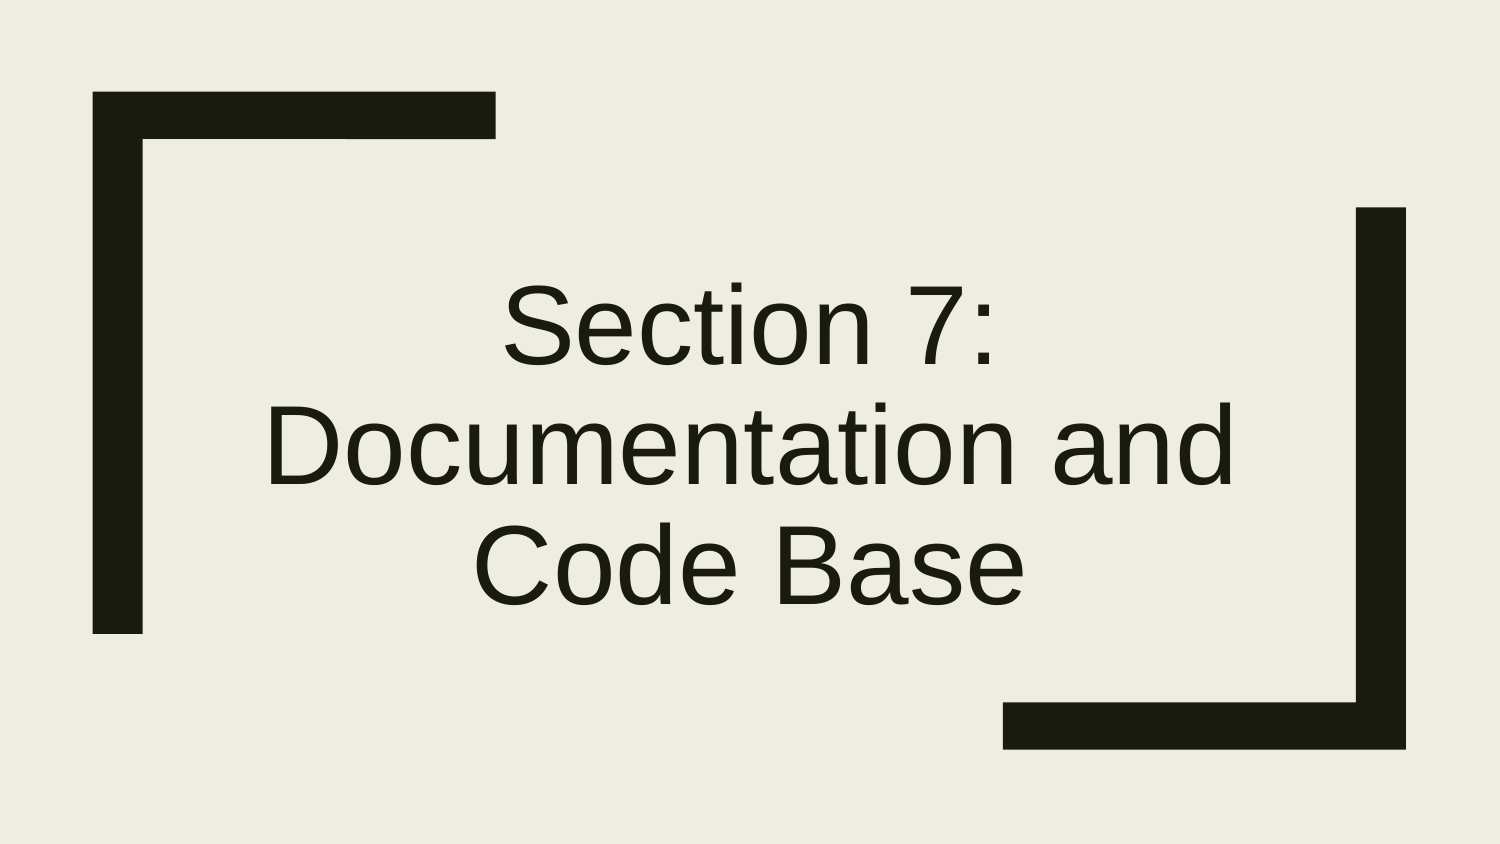

# Section 7: Documentation and Code Base